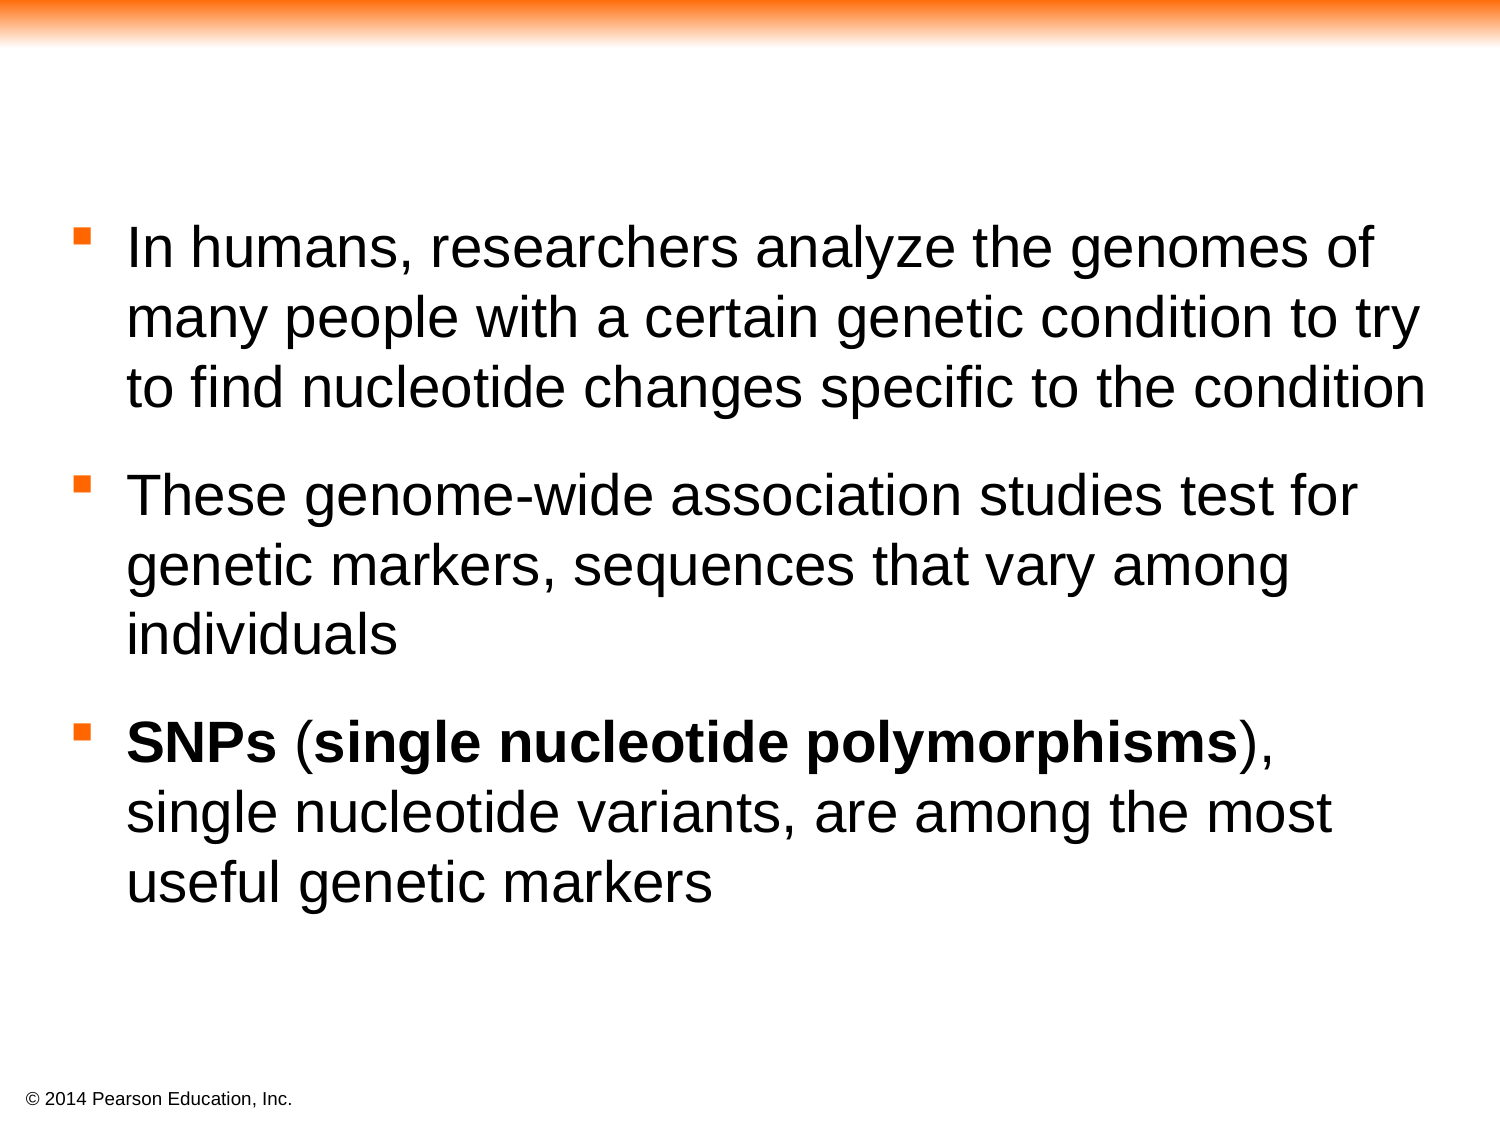

#
In humans, researchers analyze the genomes of many people with a certain genetic condition to try to find nucleotide changes specific to the condition
These genome-wide association studies test for genetic markers, sequences that vary among individuals
SNPs (single nucleotide polymorphisms), single nucleotide variants, are among the most useful genetic markers